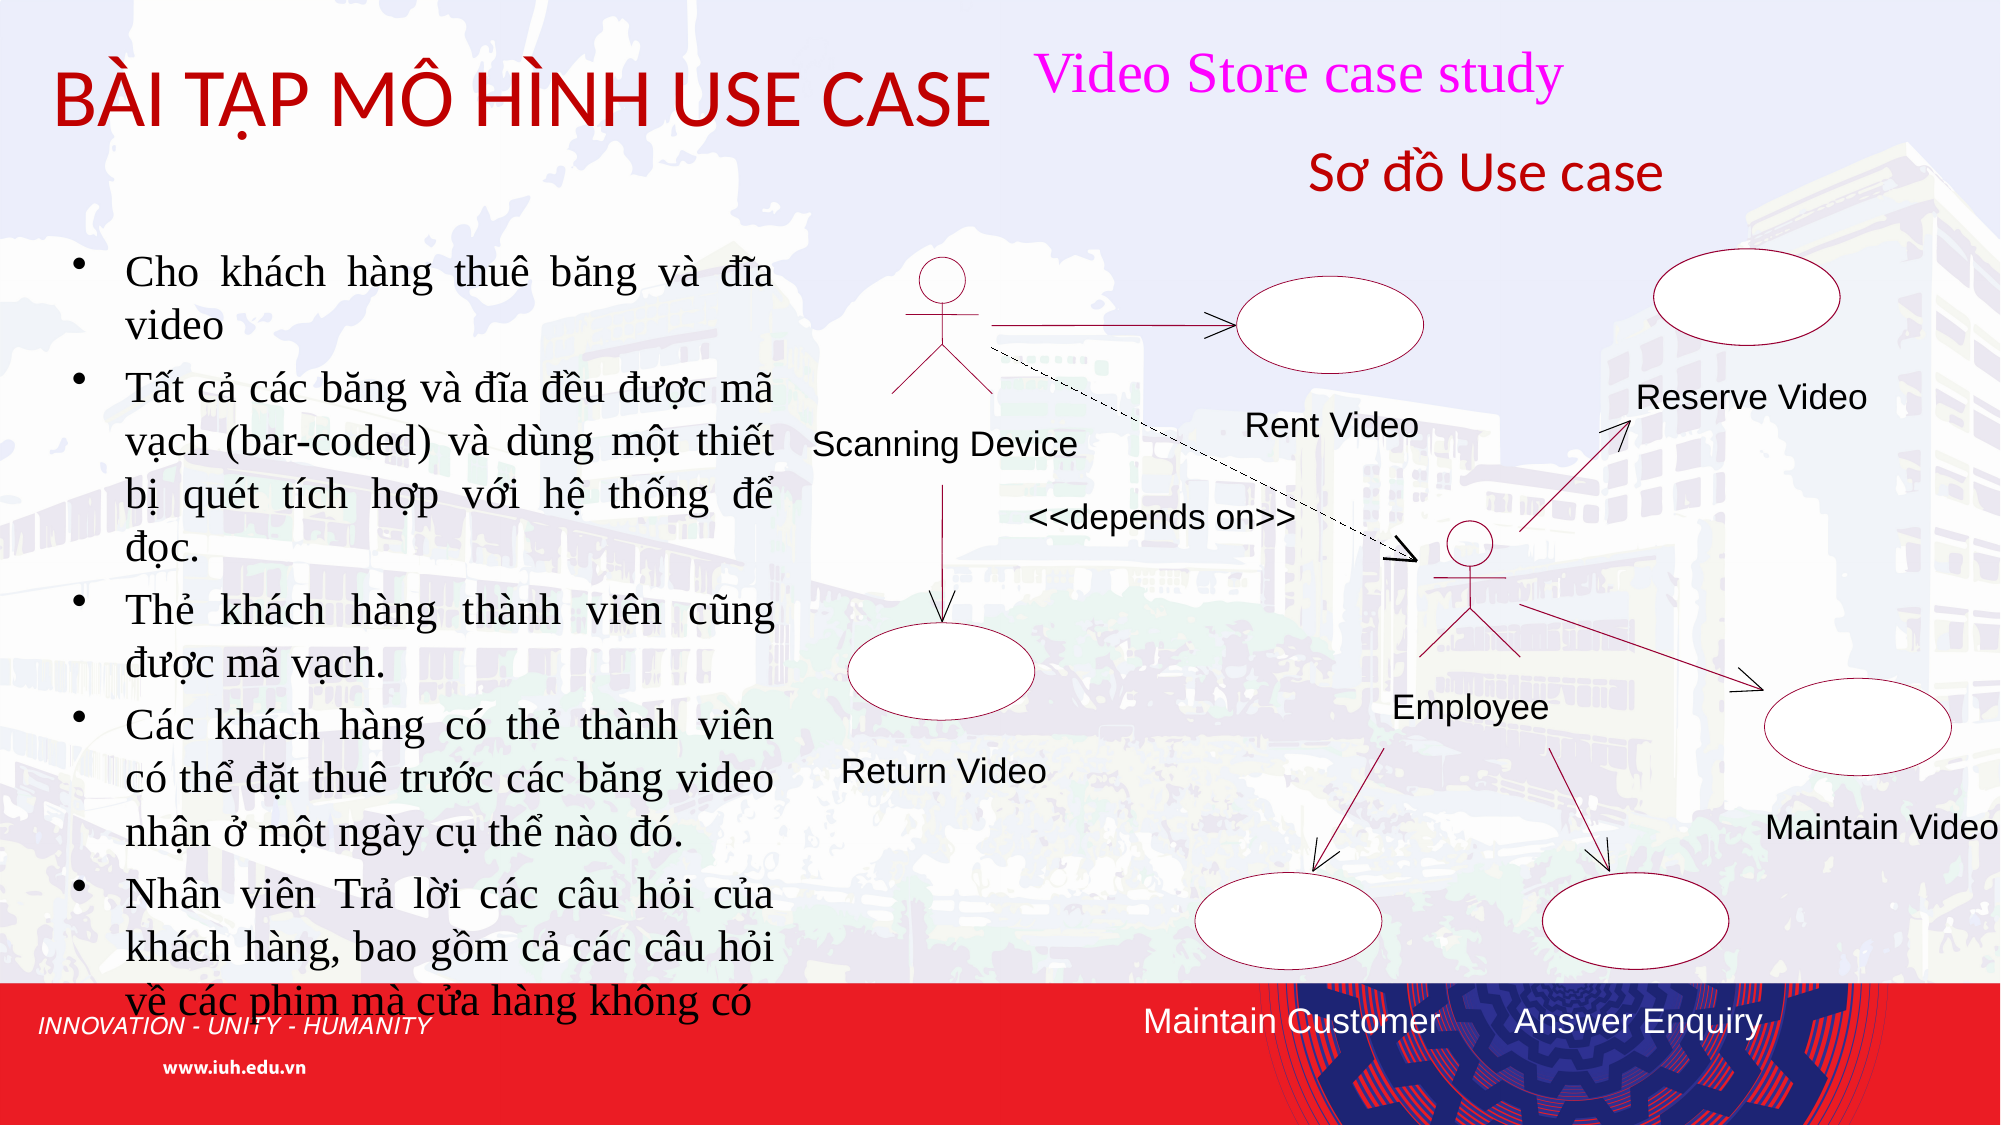

BÀI TẬP MÔ HÌNH USE CASE
Video Store case study
Sơ đồ Use case
Cho khách hàng thuê băng và đĩa video
Tất cả các băng và đĩa đều được mã vạch (bar-coded) và dùng một thiết bị quét tích hợp với hệ thống để đọc.
Thẻ khách hàng thành viên cũng được mã vạch.
Các khách hàng có thẻ thành viên có thể đặt thuê trước các băng video nhận ở một ngày cụ thể nào đó.
Nhân viên Trả lời các câu hỏi của khách hàng, bao gồm cả các câu hỏi về các phim mà cửa hàng không có

Reserve Video
Rent Video
Scanning Device

<<depends on>>

Employee

Return Video

Maintain Video

Maintain Customer
Answer Enquiry